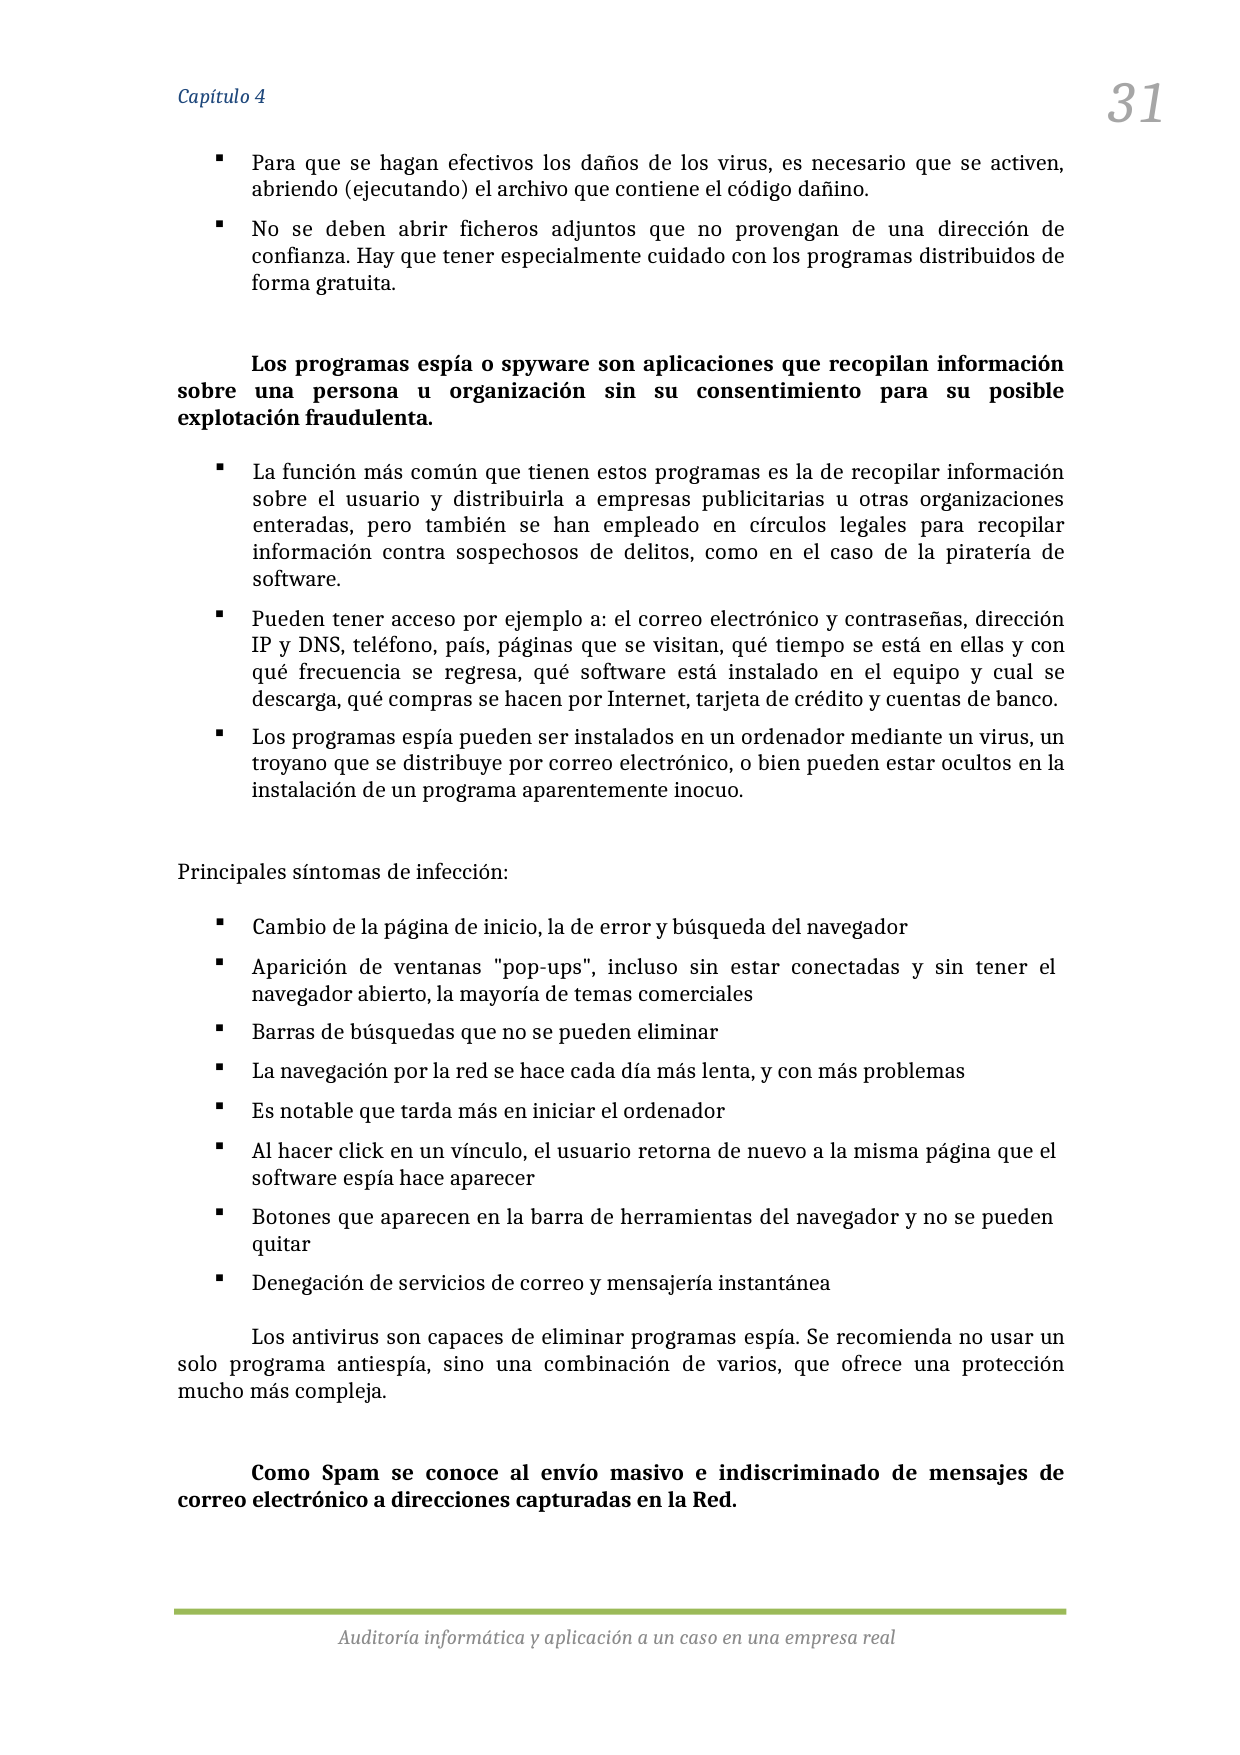

31
Capítulo 4
Para que se hagan efectivos los daños de los virus, es necesario que se activen, abriendo (ejecutando) el archivo que contiene el código dañino.
No se deben abrir ficheros adjuntos que no provengan de una dirección de confianza. Hay que tener especialmente cuidado con los programas distribuidos de forma gratuita.

Los programas espía o spyware son aplicaciones que recopilan información sobre  una  persona  u  organización  sin  su  consentimiento  para  su  posible explotación fraudulenta.

La función más común que tienen estos programas es la de recopilar información sobre el usuario y distribuirla a empresas publicitarias u otras organizaciones enteradas, pero también se han empleado en círculos legales para recopilar información contra sospechosos de delitos, como en el caso de la piratería de software.
Pueden tener acceso por ejemplo a: el correo electrónico y contraseñas, dirección IP y DNS, teléfono, país, páginas que se visitan, qué tiempo se está en ellas y con qué frecuencia se regresa, qué software está instalado en el equipo y cual se descarga, qué compras se hacen por Internet, tarjeta de crédito y cuentas de banco.
Los programas espía pueden ser instalados en un ordenador mediante un virus, un troyano que se distribuye por correo electrónico, o bien pueden estar ocultos en la instalación de un programa aparentemente inocuo.

Principales síntomas de infección:

Cambio de la página de inicio, la de error y búsqueda del navegador
Aparición de ventanas "pop-ups", incluso sin estar conectadas y sin tener el navegador abierto, la mayoría de temas comerciales
Barras de búsquedas que no se pueden eliminar
La navegación por la red se hace cada día más lenta, y con más problemas
Es notable que tarda más en iniciar el ordenador
Al hacer click en un vínculo, el usuario retorna de nuevo a la misma página que el software espía hace aparecer
Botones que aparecen en la barra de herramientas del navegador y no se pueden quitar
Denegación de servicios de correo y mensajería instantánea

Los antivirus son capaces de eliminar programas espía. Se recomienda no usar un solo programa antiespía, sino una combinación de varios, que ofrece una protección mucho más compleja.

Como Spam se conoce al envío masivo e indiscriminado de mensajes de correo electrónico a direcciones capturadas en la Red.

Auditoría informática y aplicación a un caso en una empresa real